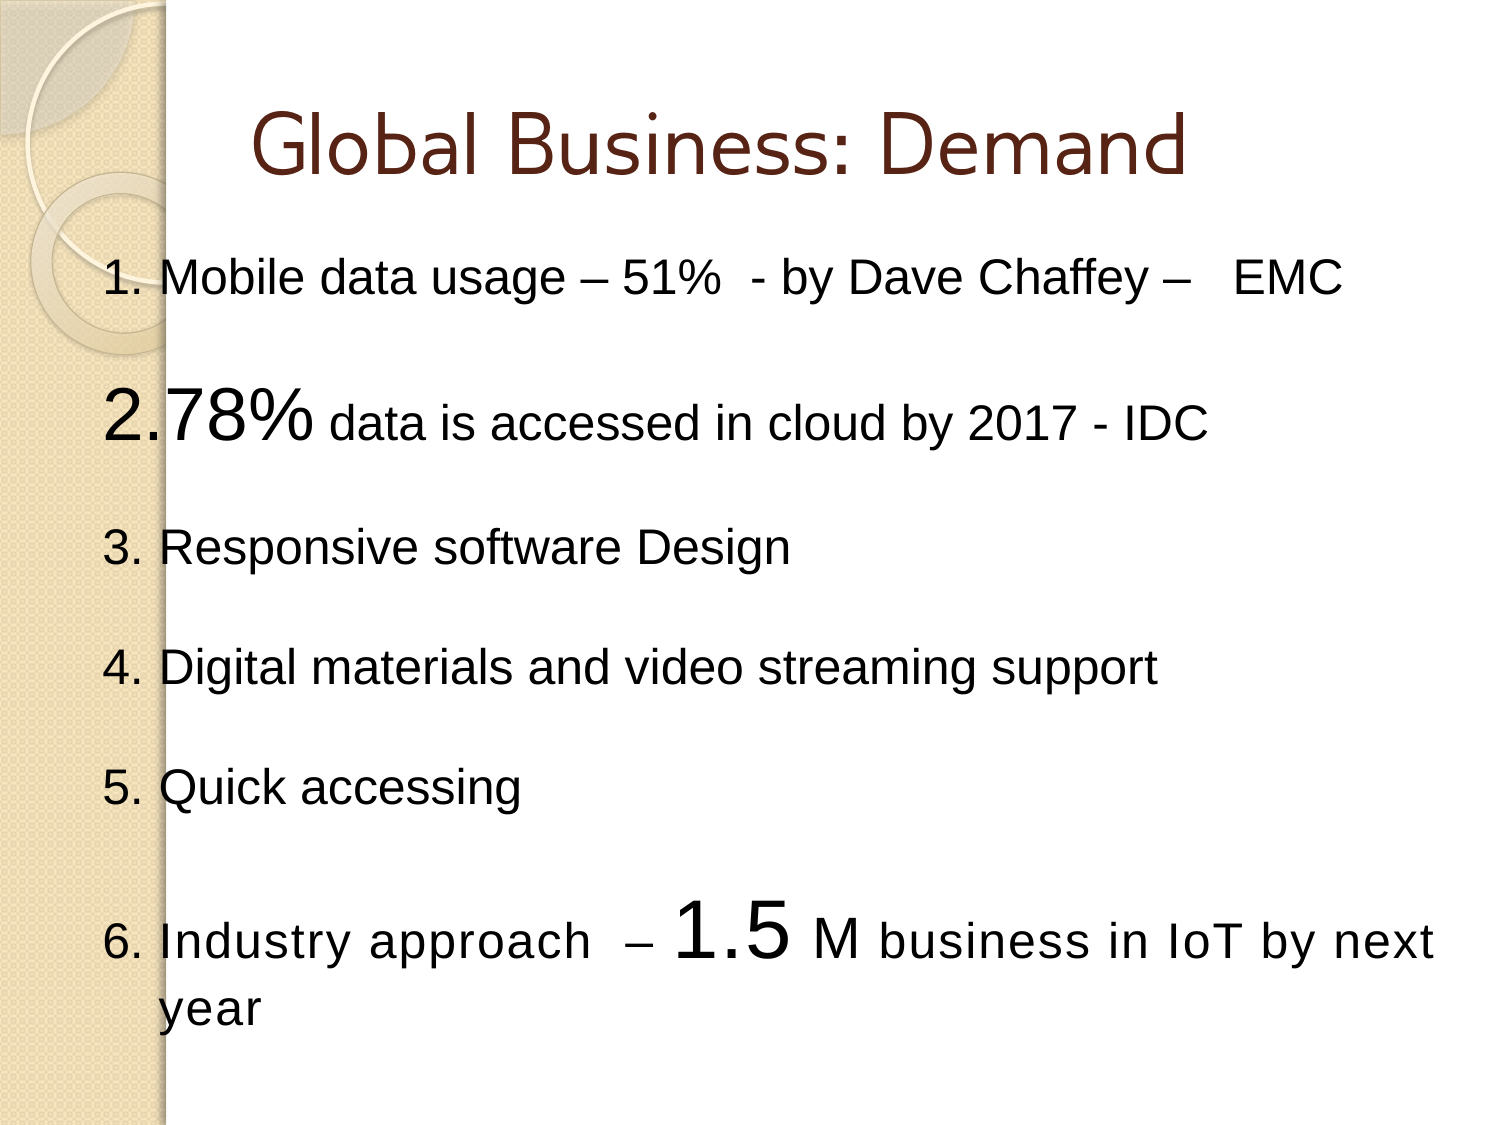

# Global Business: Demand
Mobile data usage – 51%  - by Dave Chaffey –   EMC

78% data is accessed in cloud by 2017 - IDC

Responsive software Design

Digital materials and video streaming support

Quick accessing

Industry approach  – 1.5 M business in IoT by next year